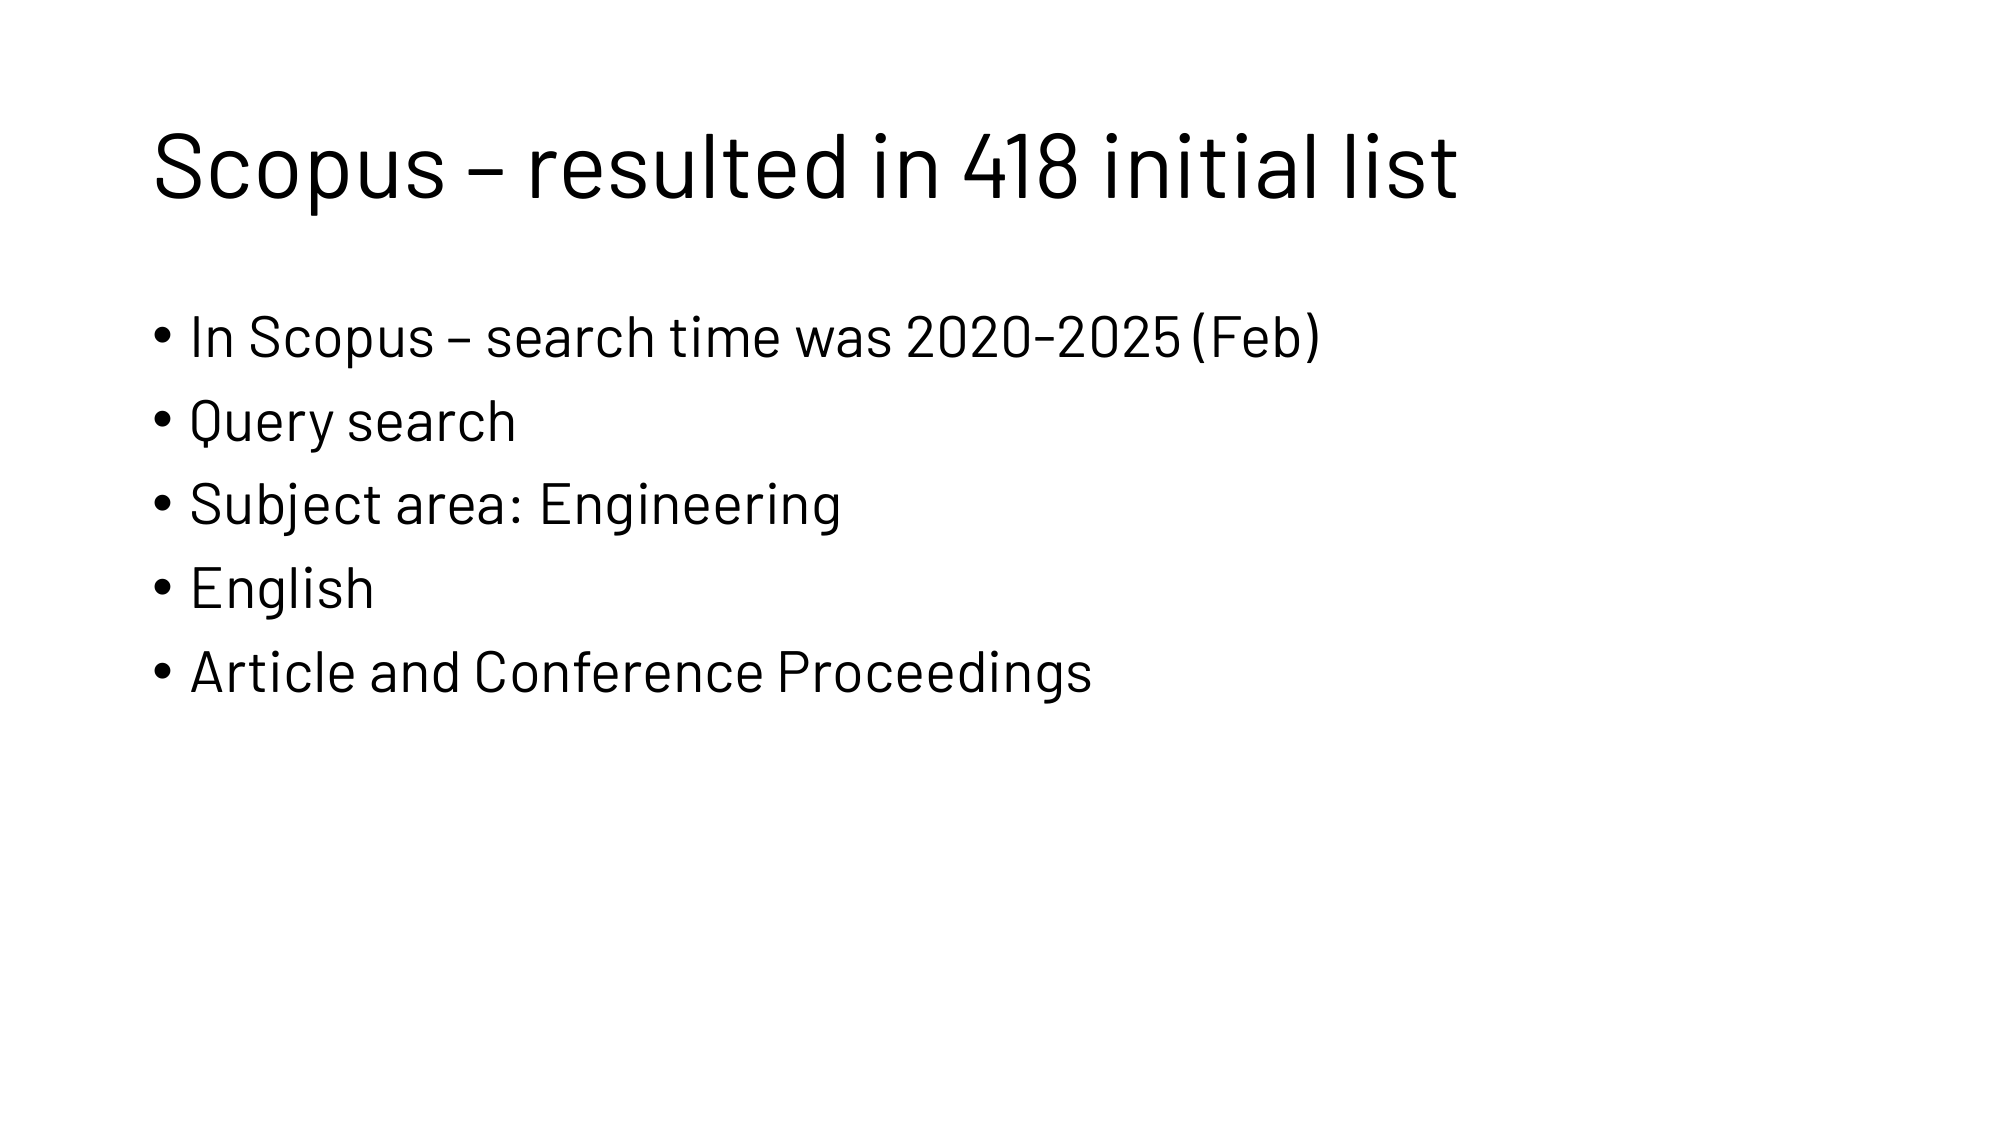

# Scopus – resulted in 418 initial list
In Scopus – search time was 2020-2025 (Feb)
Query search
Subject area: Engineering
English
Article and Conference Proceedings